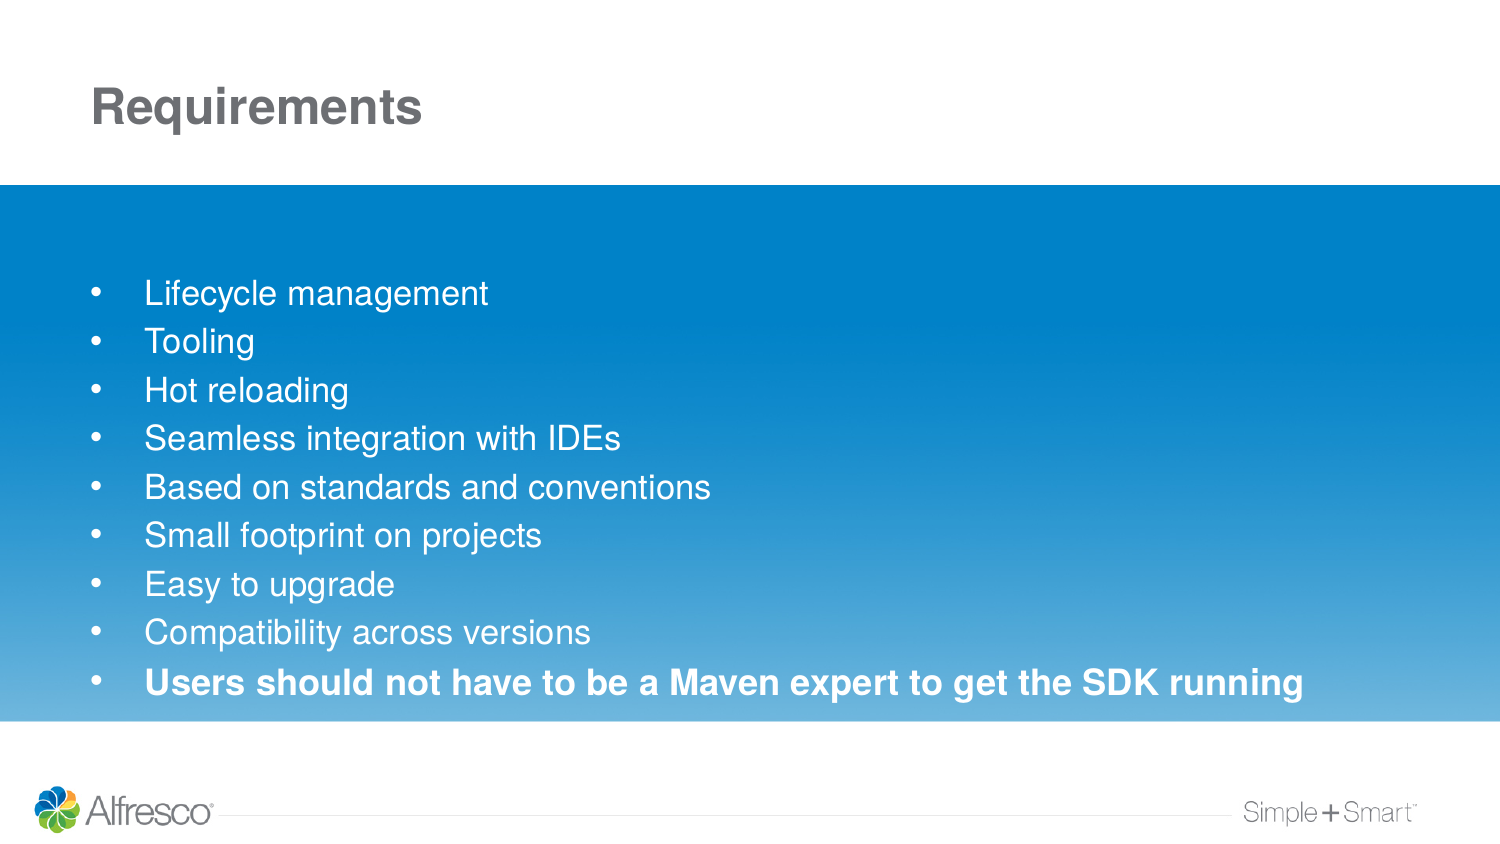

# Requirements
Lifecycle management
Tooling
Hot reloading
Seamless integration with IDEs
Based on standards and conventions
Small footprint on projects
Easy to upgrade
Compatibility across versions
Users should not have to be a Maven expert to get the SDK running